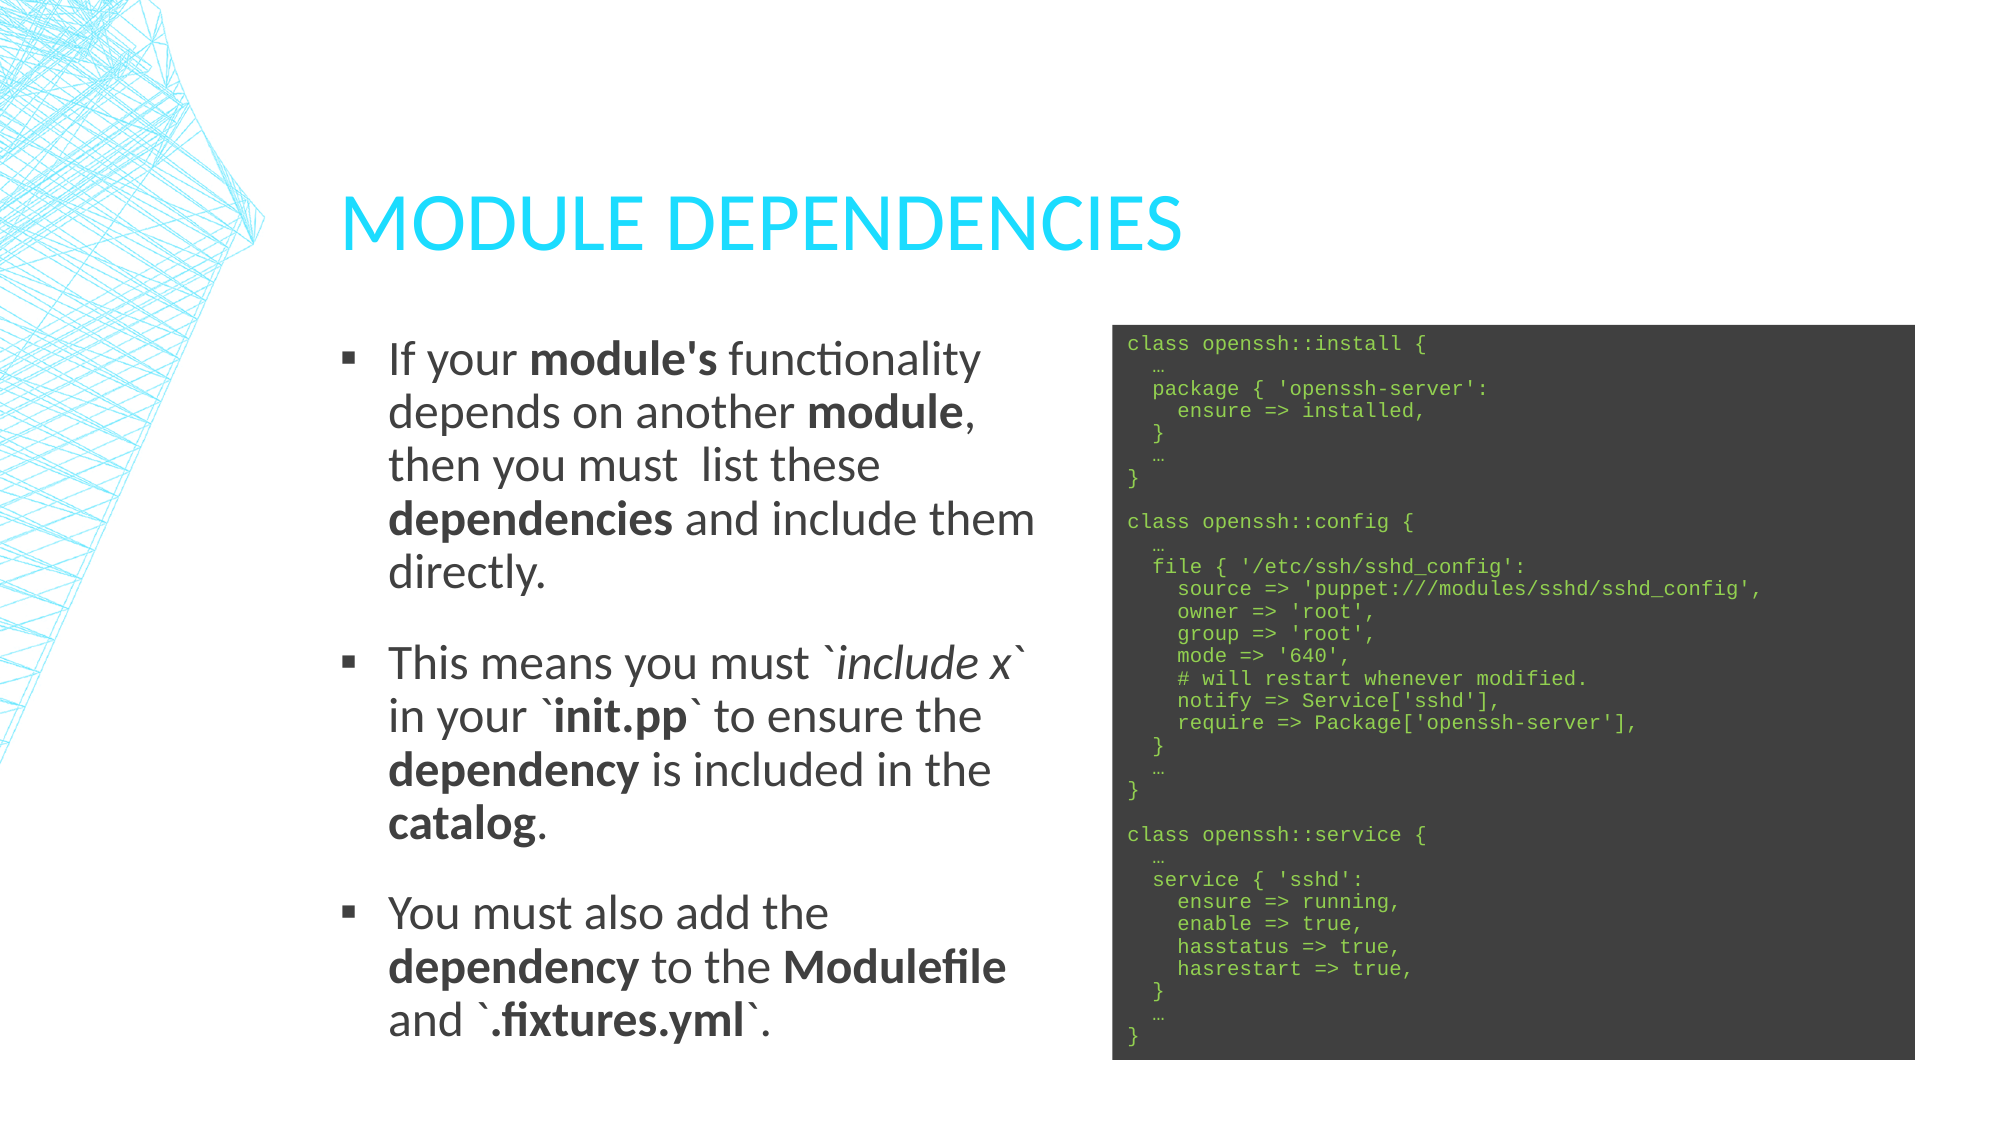

# Module Dependencies
If your module's functionality depends on another module, then you must  list these dependencies and include them directly.
This means you must `include x` in your `init.pp` to ensure the dependency is included in the catalog.
You must also add the dependency to the Modulefile and `.fixtures.yml`.
class openssh::install {
  …
  package { 'openssh-server':
    ensure => installed,
  }
  …
}
class openssh::config {
  …
  file { '/etc/ssh/sshd_config':
    source => 'puppet:///modules/sshd/sshd_config',
    owner => 'root',
    group => 'root',
    mode => '640',
    # will restart whenever modified.
    notify => Service['sshd'],
    require => Package['openssh-server'],
  }
  …
}
class openssh::service {
  …
  service { 'sshd':
    ensure => running,
    enable => true,
    hasstatus => true,
    hasrestart => true,
  }
  …
}